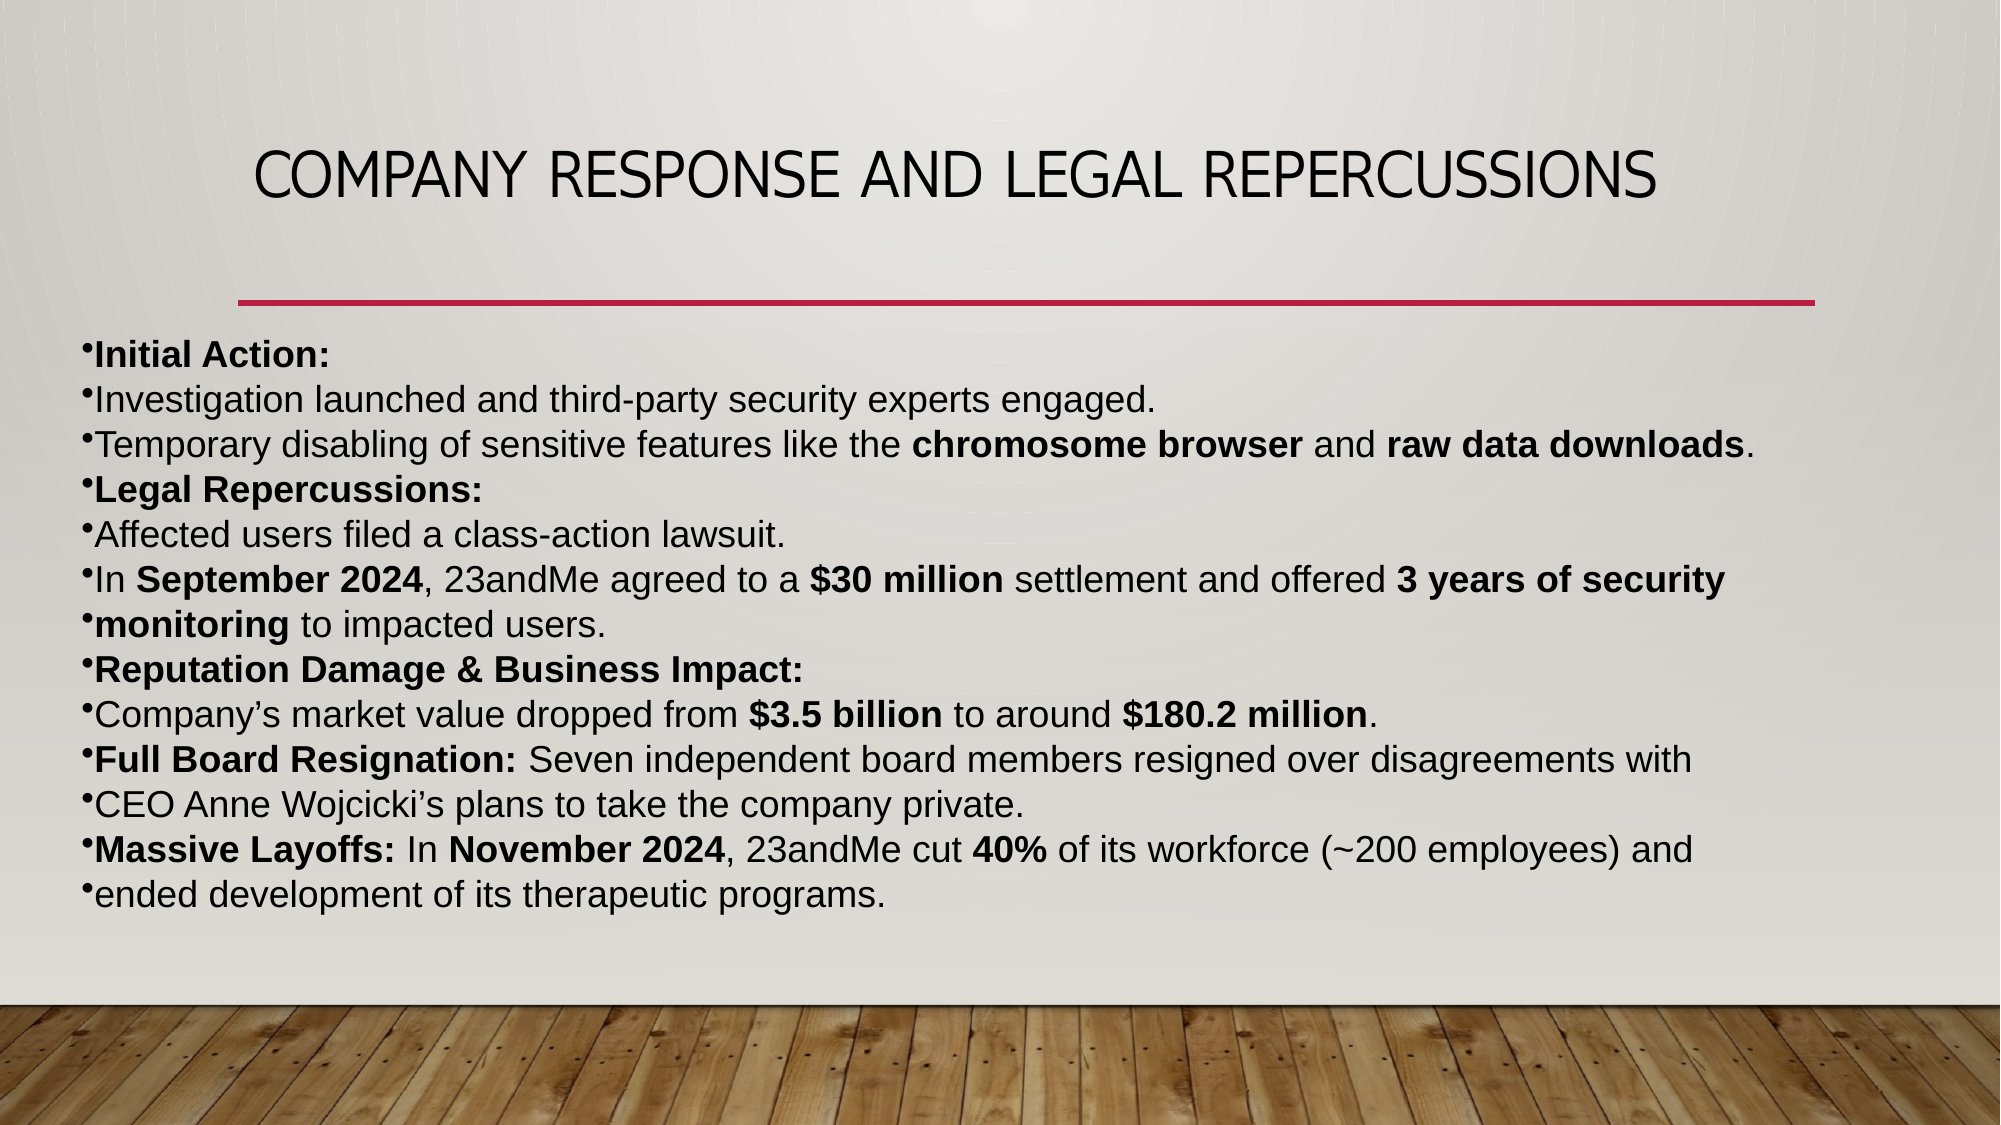

# Company Response and Legal Repercussions

Initial Action:
Investigation launched and third-party security experts engaged.
Temporary disabling of sensitive features like the chromosome browser and raw data downloads.
Legal Repercussions:
Affected users filed a class-action lawsuit.
In September 2024, 23andMe agreed to a $30 million settlement and offered 3 years of security
monitoring to impacted users.
Reputation Damage & Business Impact:
Company’s market value dropped from $3.5 billion to around $180.2 million.
Full Board Resignation: Seven independent board members resigned over disagreements with
CEO Anne Wojcicki’s plans to take the company private.
Massive Layoffs: In November 2024, 23andMe cut 40% of its workforce (~200 employees) and
ended development of its therapeutic programs.